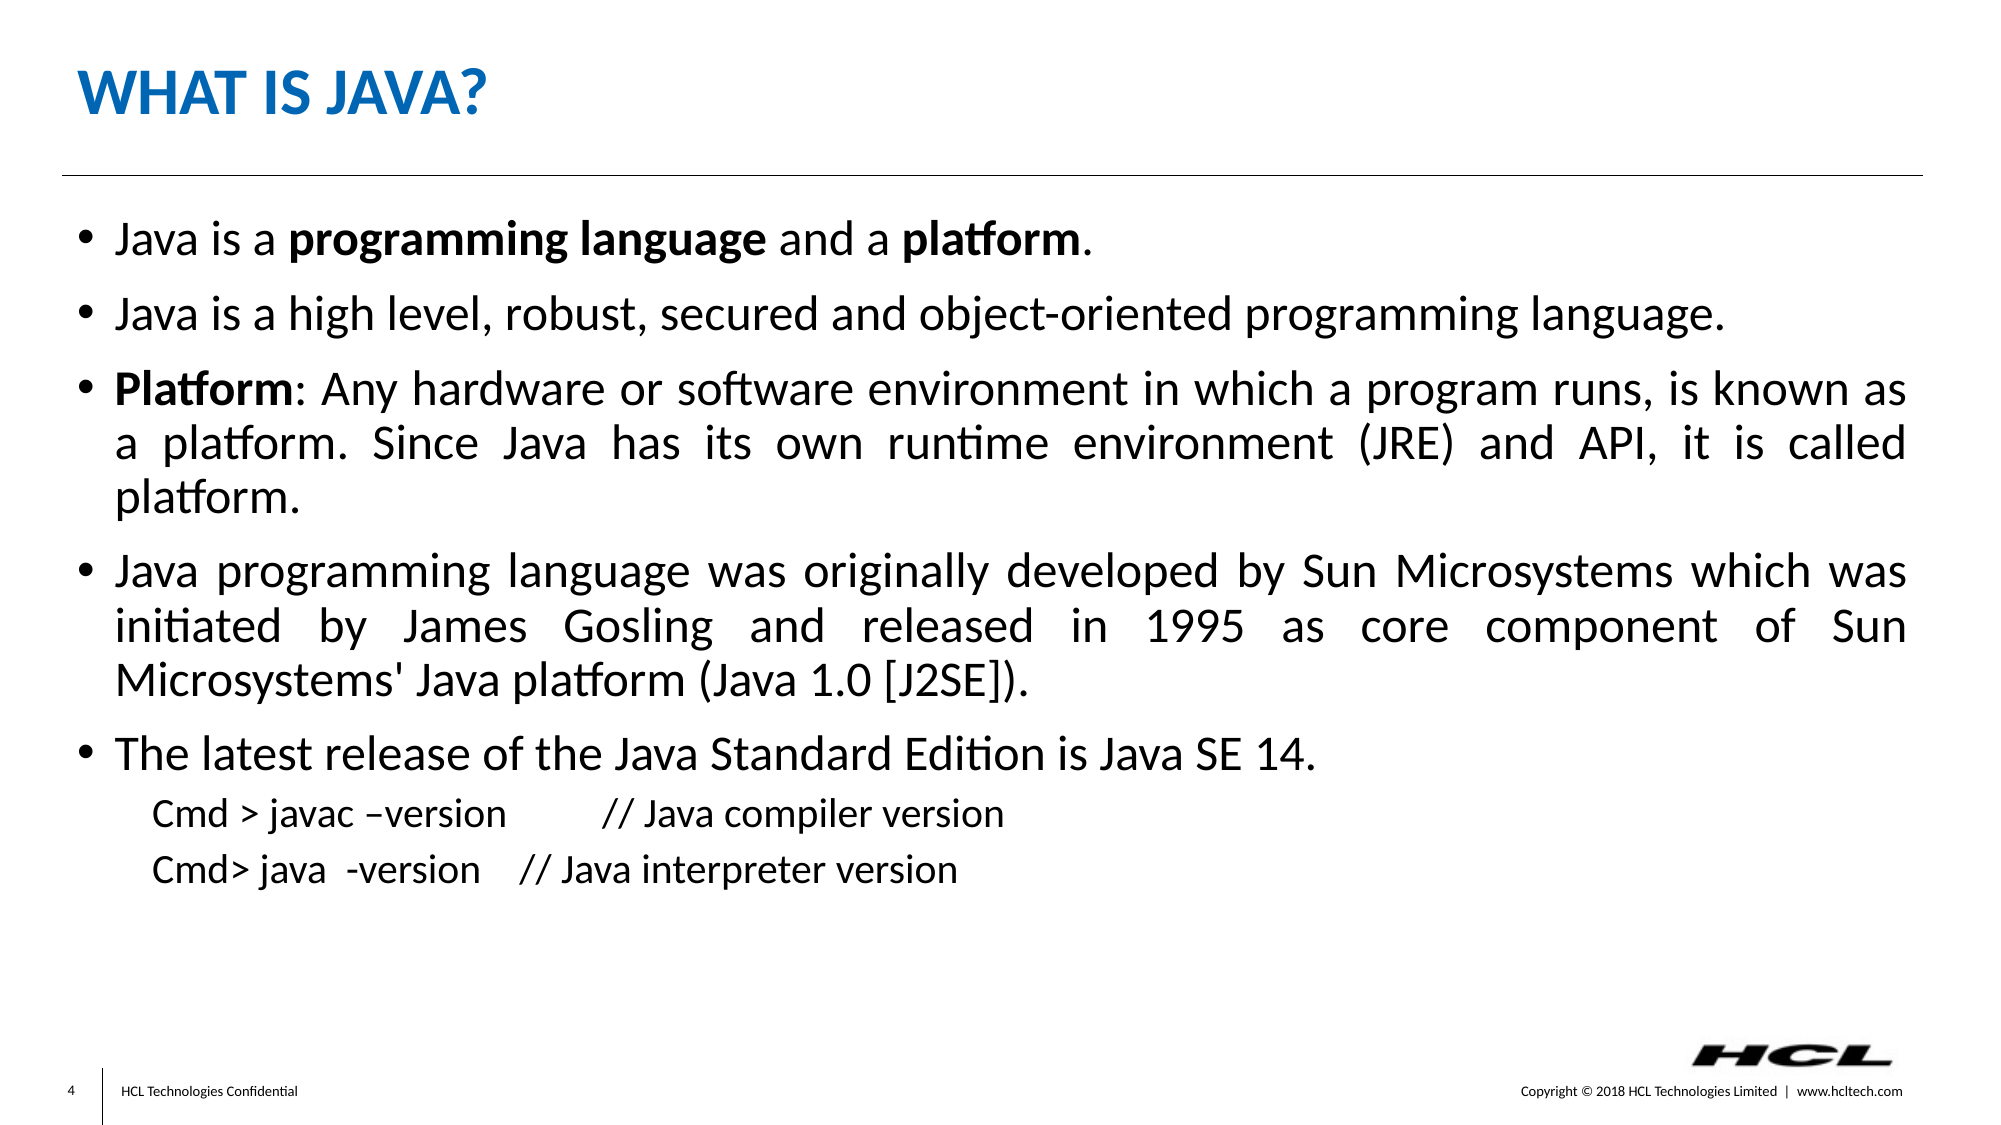

# What is Java?
Java is a programming language and a platform.
Java is a high level, robust, secured and object-oriented programming language.
Platform: Any hardware or software environment in which a program runs, is known as a platform. Since Java has its own runtime environment (JRE) and API, it is called platform.
Java programming language was originally developed by Sun Microsystems which was initiated by James Gosling and released in 1995 as core component of Sun Microsystems' Java platform (Java 1.0 [J2SE]).
The latest release of the Java Standard Edition is Java SE 14.
Cmd > javac –version	// Java compiler version
Cmd> java  -version    // Java interpreter version